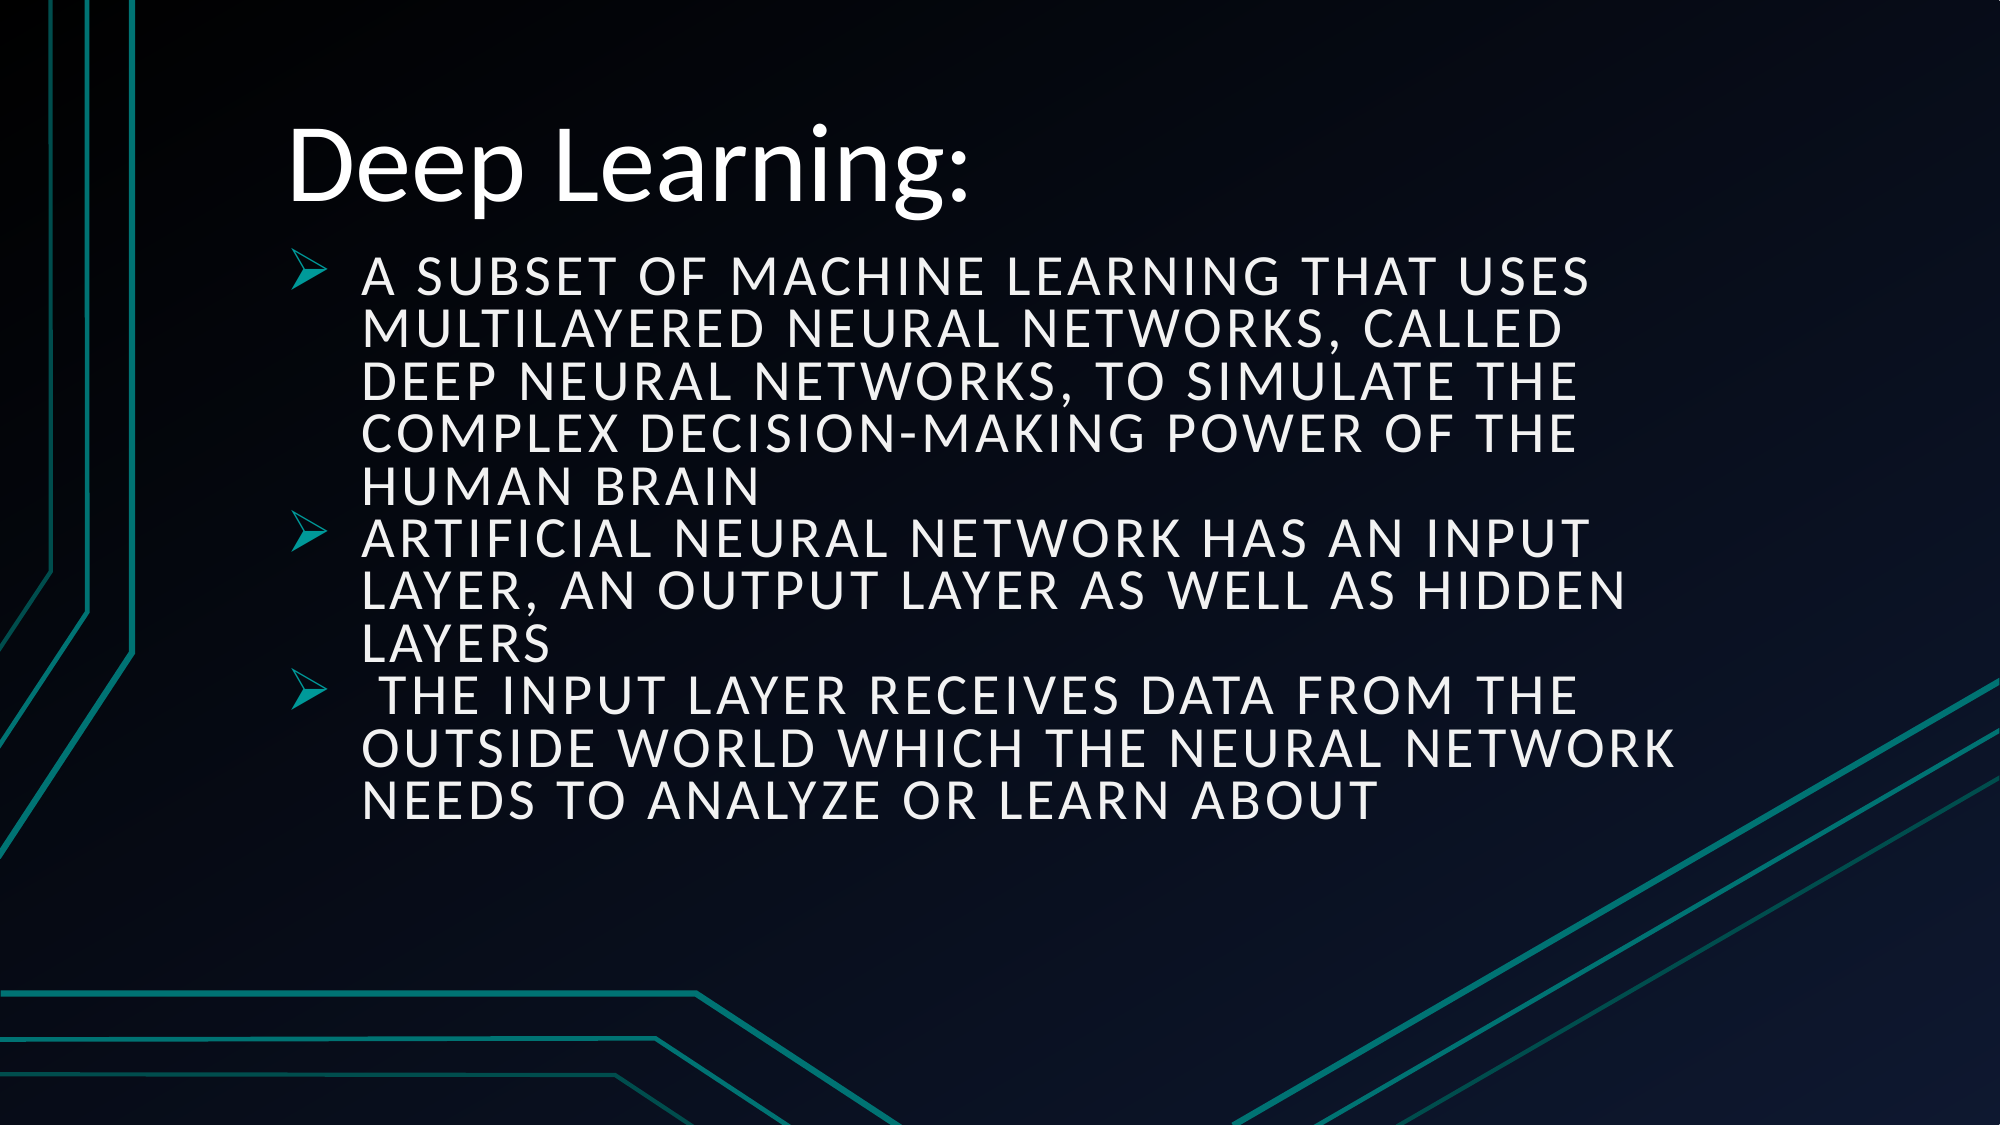

# Deep Learning:
a subset of machine learning that uses multilayered neural networks, called deep neural networks, to simulate the complex decision-making power of the human brain
Artificial Neural Network has an input layer, an output layer as well as hidden layers
 The input layer receives data from the outside world which the neural network needs to analyze or learn about